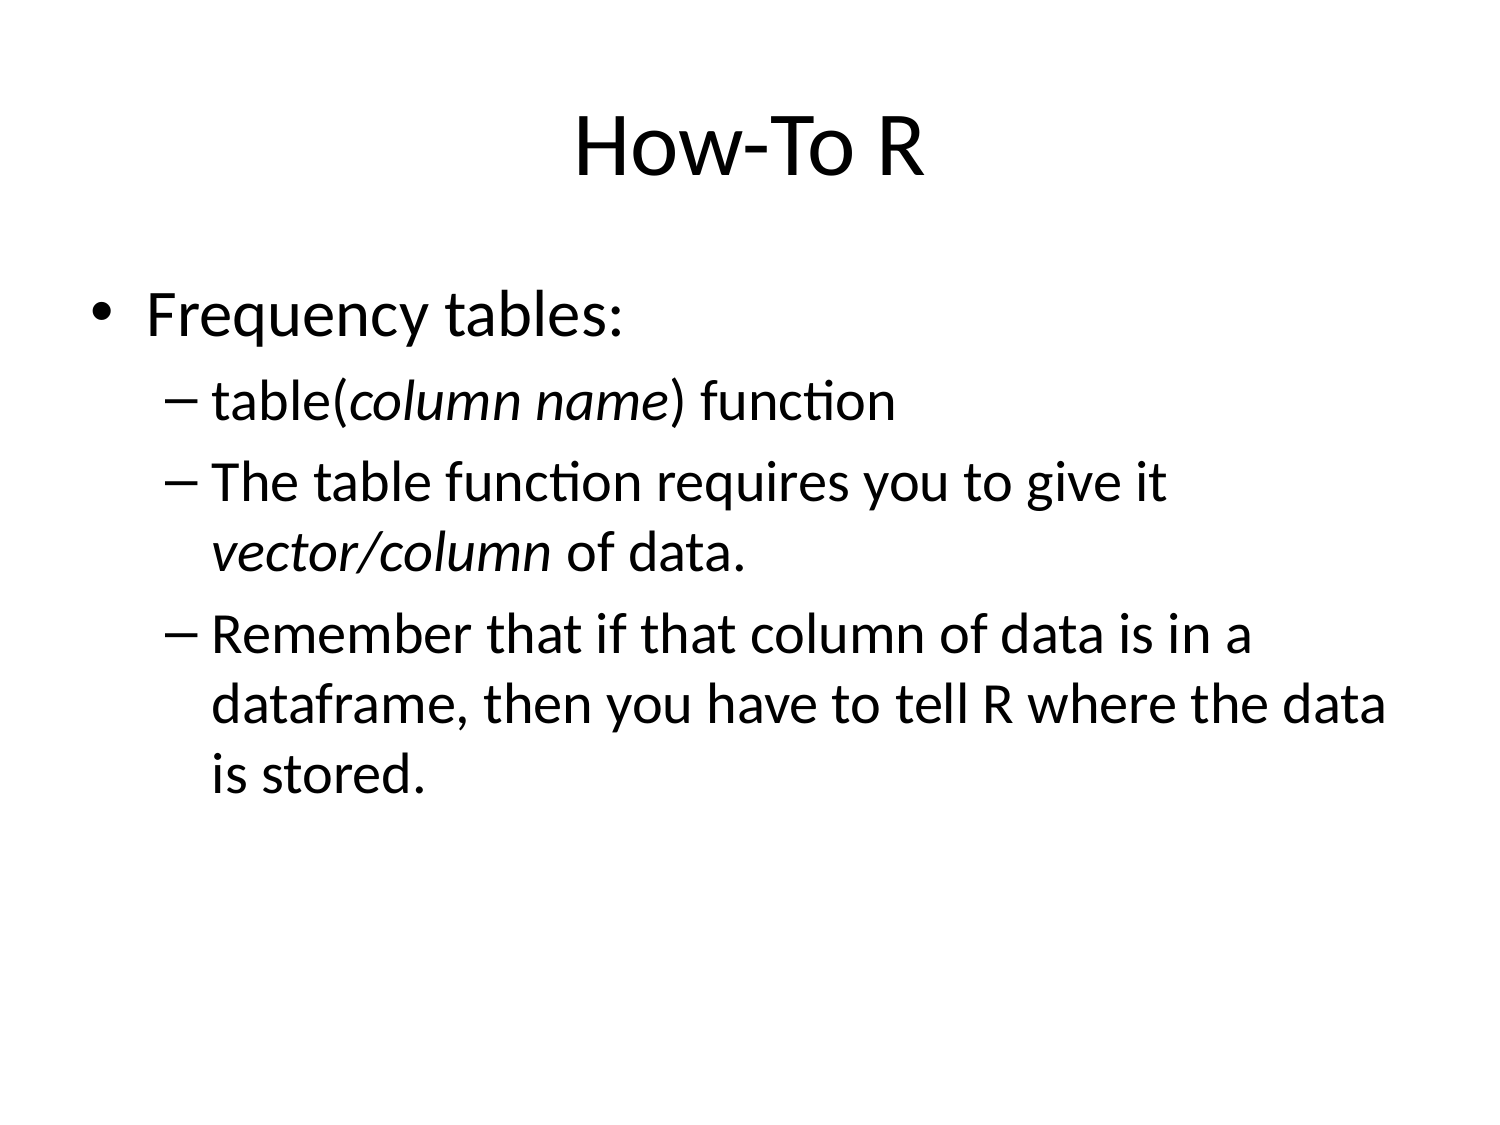

# How-To R
Frequency tables:
table(column name) function
The table function requires you to give it vector/column of data.
Remember that if that column of data is in a dataframe, then you have to tell R where the data is stored.